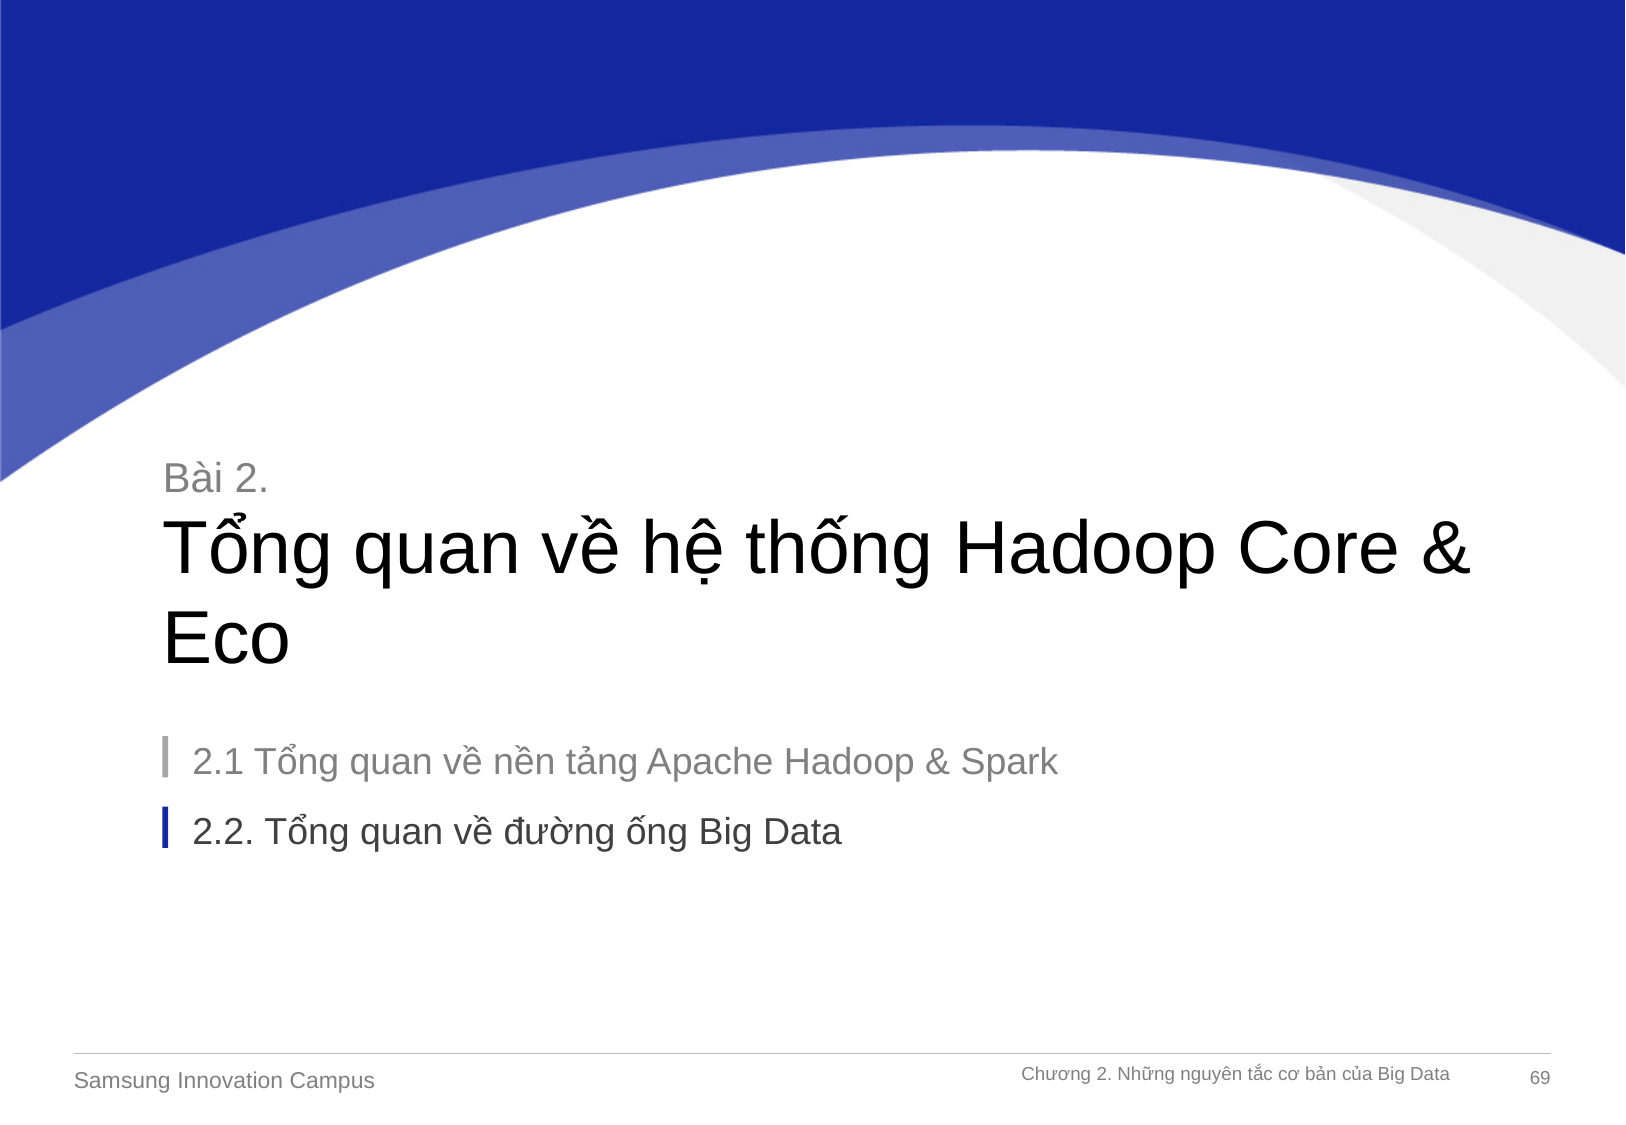

Bài 2.
Tổng quan về hệ thống Hadoop Core & Eco

2.1 Tổng quan về nền tảng Apache Hadoop & Spark

2.2. Tổng quan về đường ống Big Data